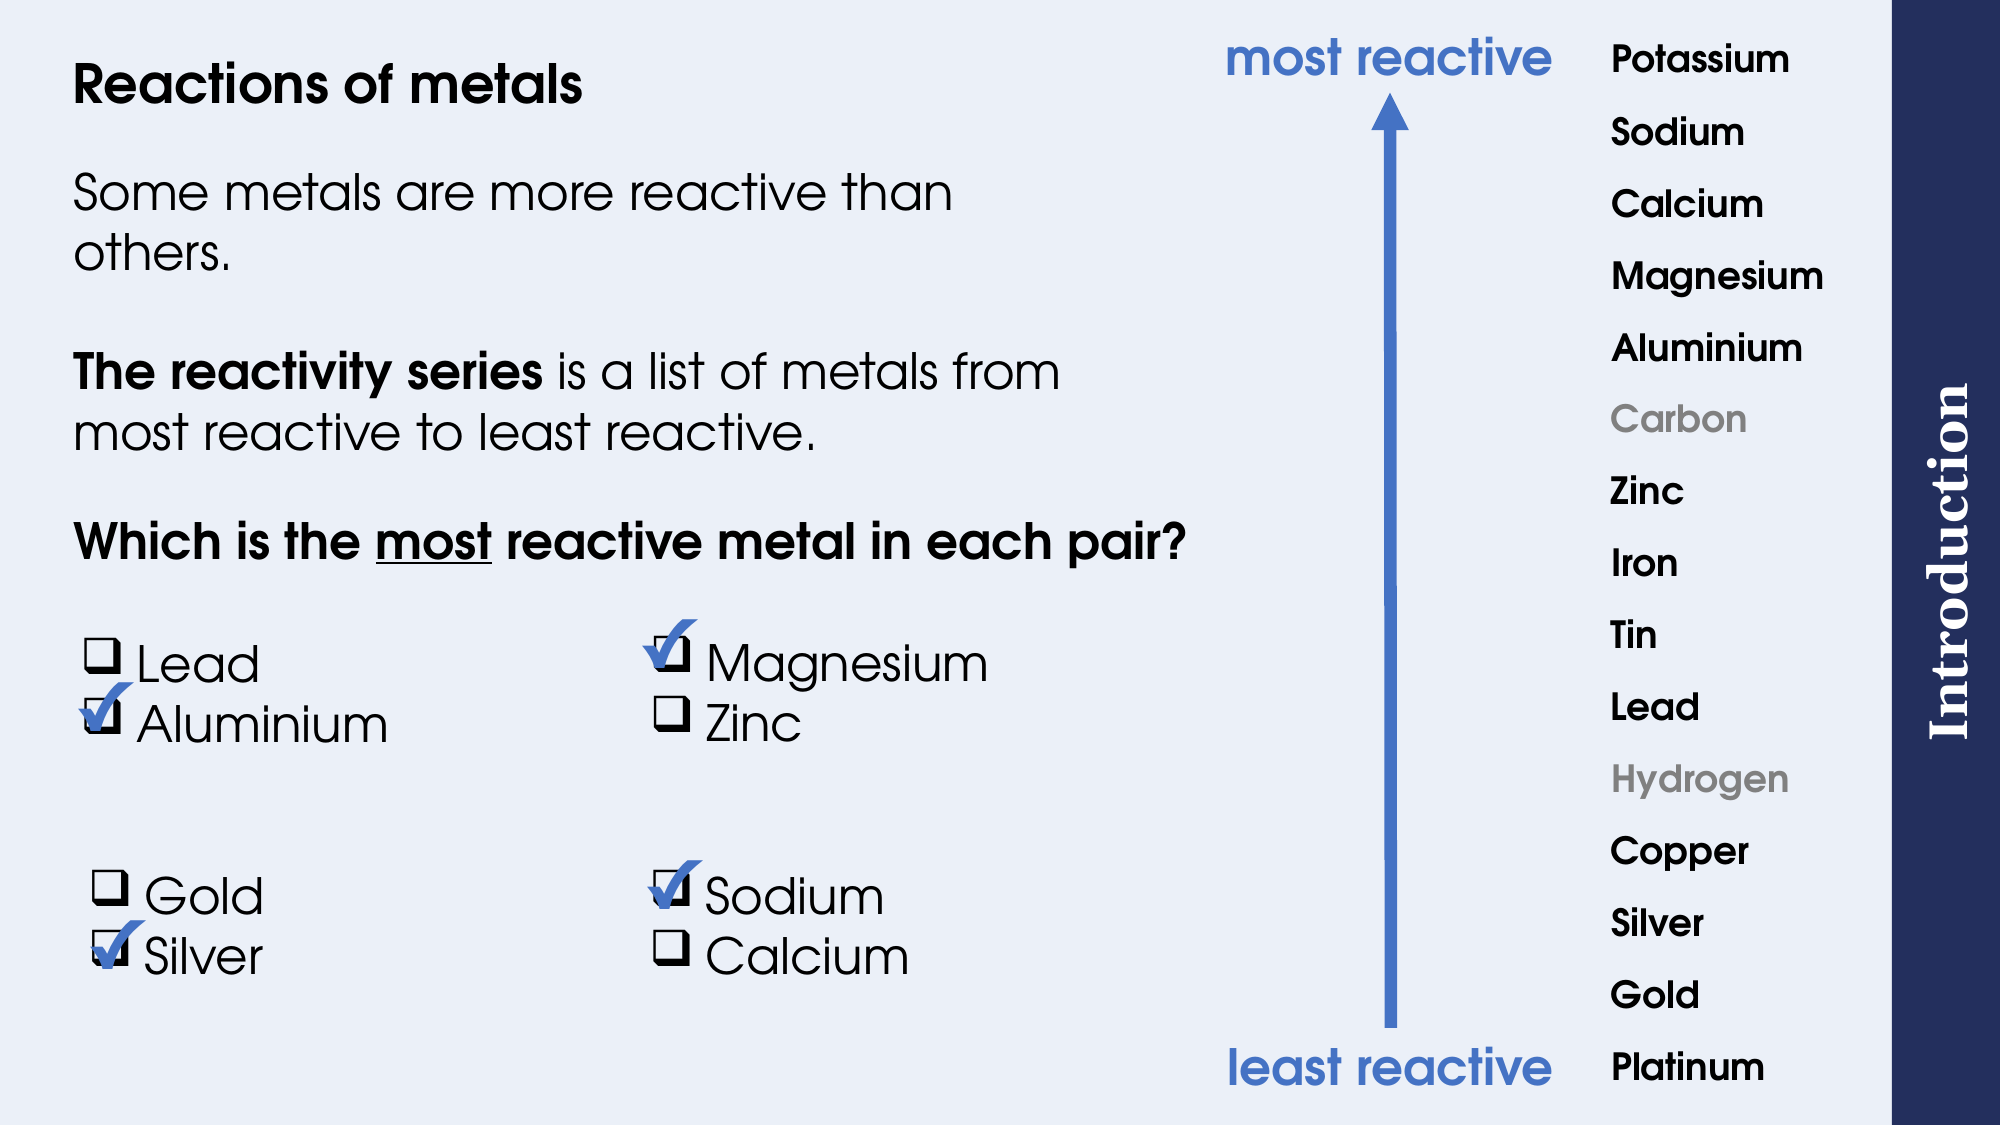

# Reactions of metals
most reactive
Potassium
Sodium
Some metals are more reactive than others.

The reactivity series is a list of metals from most reactive to least reactive.
Calcium
Magnesium
Aluminium
Carbon
Zinc
Which is the most reactive metal in each pair?
Iron
✓
Tin
Magnesium
Zinc
Lead
Aluminium
✓
Lead
Hydrogen
Copper
✓
Gold
Silver
Sodium
Calcium
✓
Silver
Gold
least reactive
Platinum